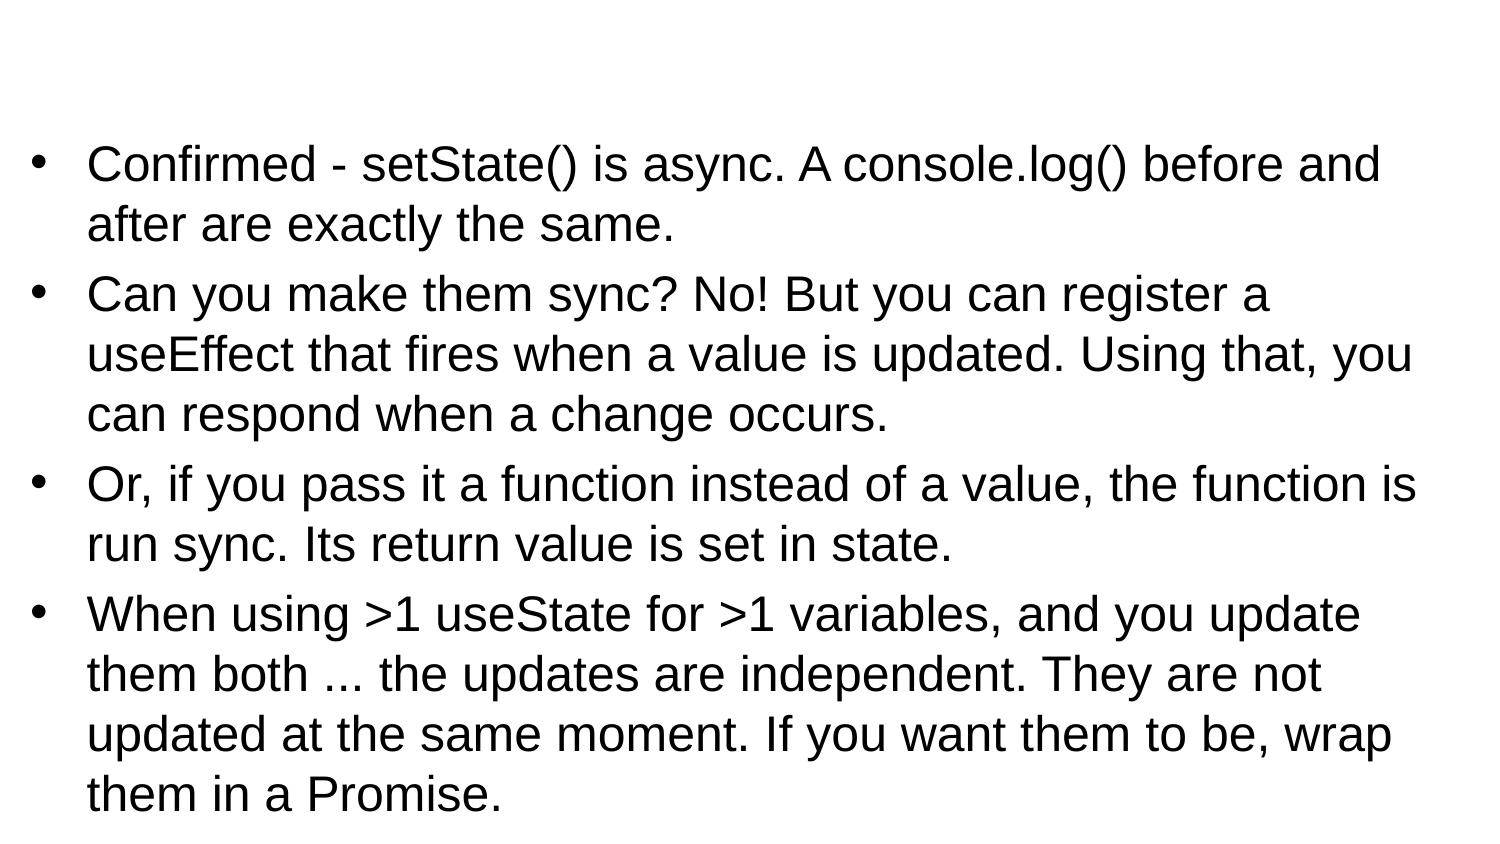

#
Confirmed - setState() is async. A console.log() before and after are exactly the same.
Can you make them sync? No! But you can register a useEffect that fires when a value is updated. Using that, you can respond when a change occurs.
Or, if you pass it a function instead of a value, the function is run sync. Its return value is set in state.
When using >1 useState for >1 variables, and you update them both ... the updates are independent. They are not updated at the same moment. If you want them to be, wrap them in a Promise.